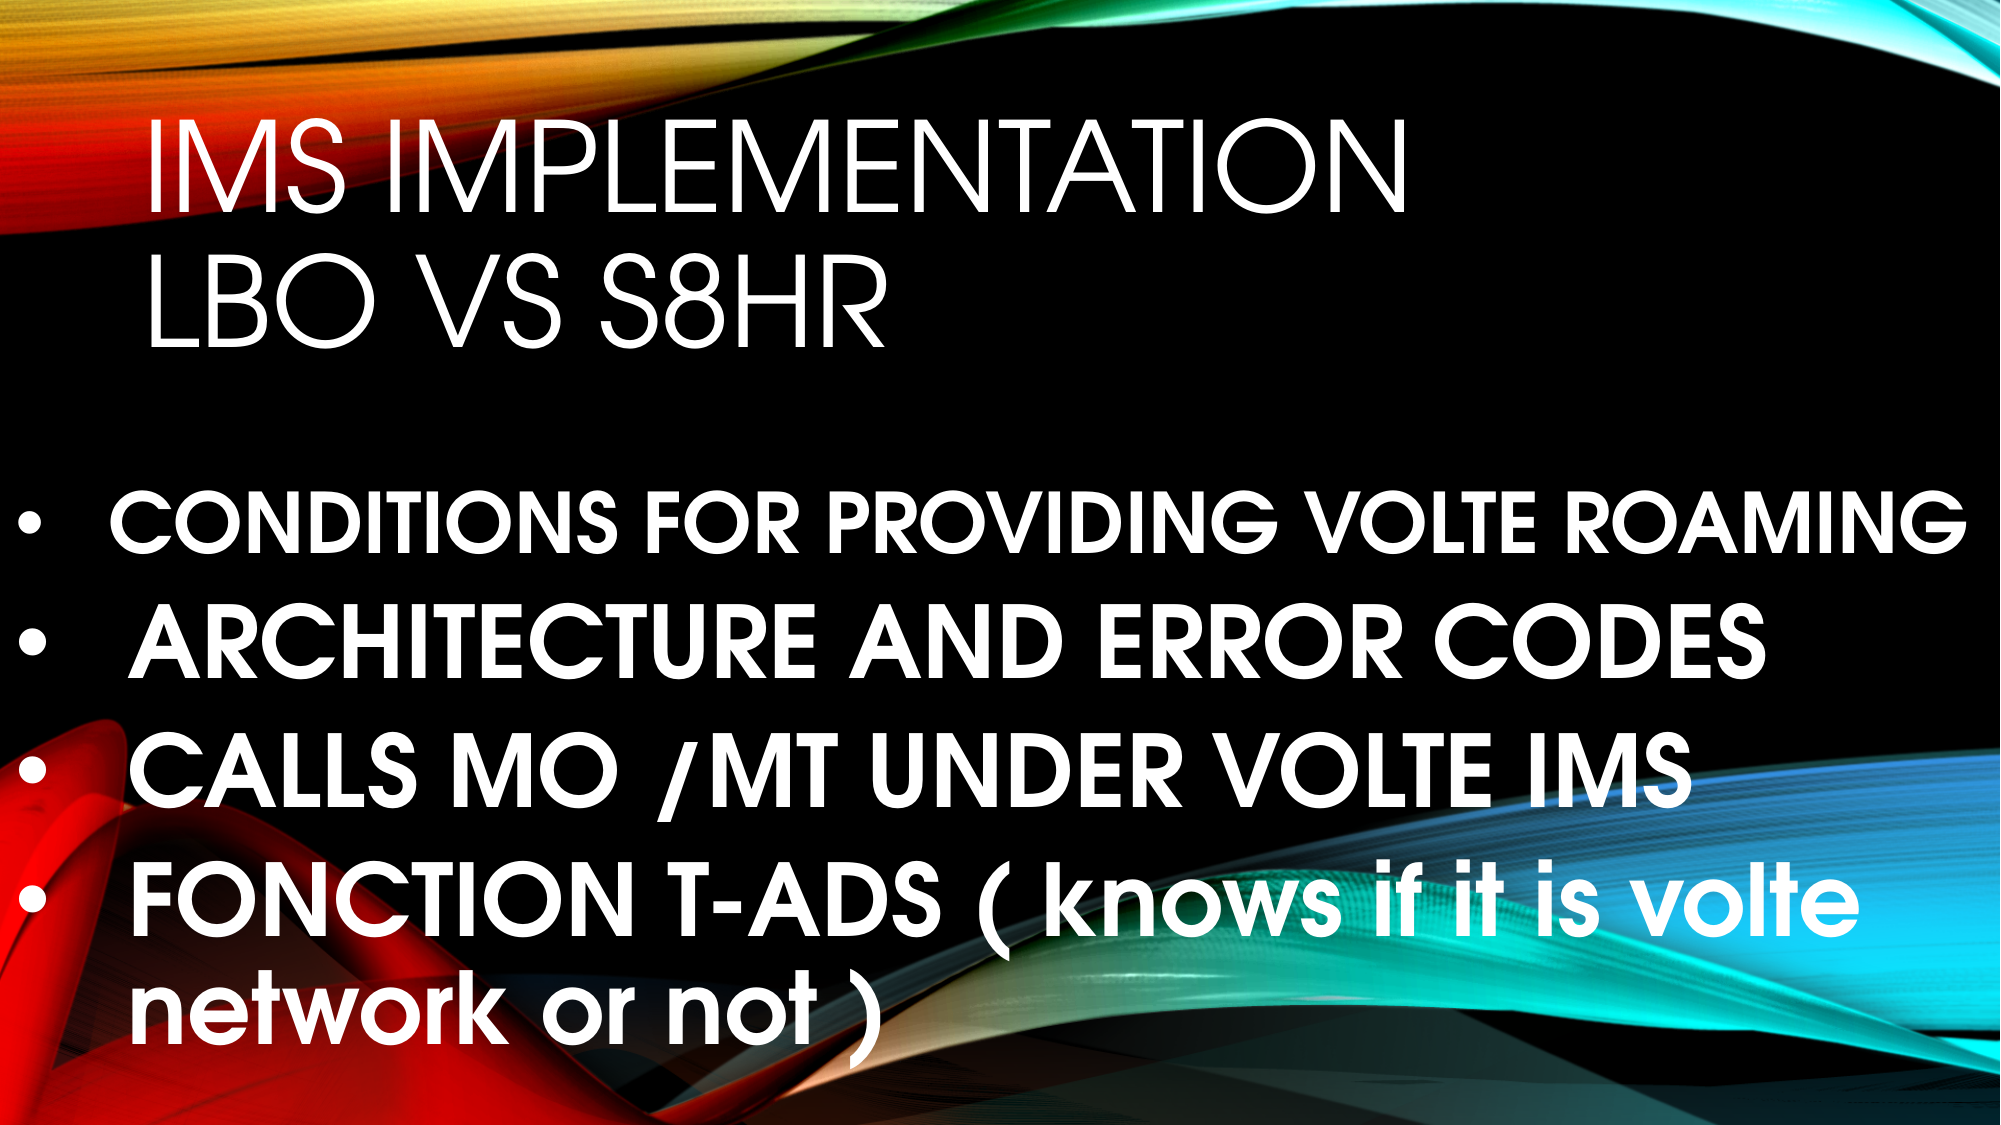

# IMS IMPLEMENTATION         LBO VS S8HR
CONDITIONS FOR PROVIDING VOLTE ROAMING
ARCHITECTURE AND ERROR CODES
CALLS MO /MT UNDER VOLTE IMS
FONCTION T-ADS ( knows if it is volte network or not )